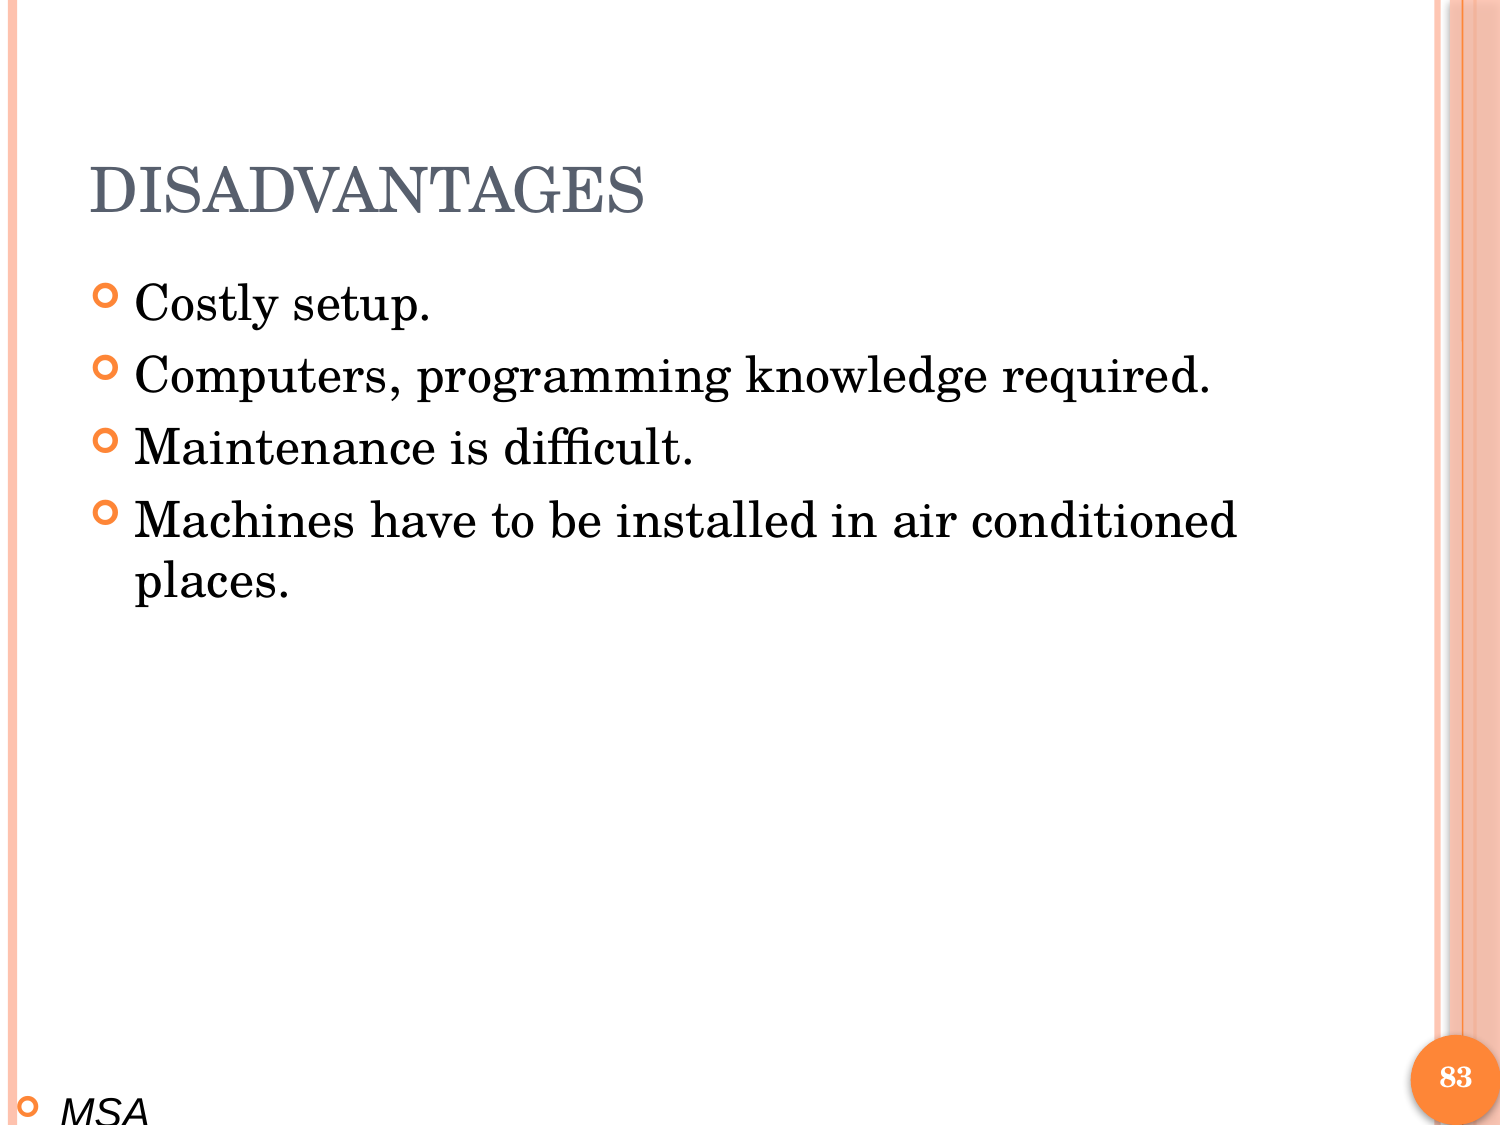

# DISADVANTAGES
Costly setup.
Computers, programming knowledge required.
Maintenance is difficult.
Machines have to be installed in air conditioned places.
83